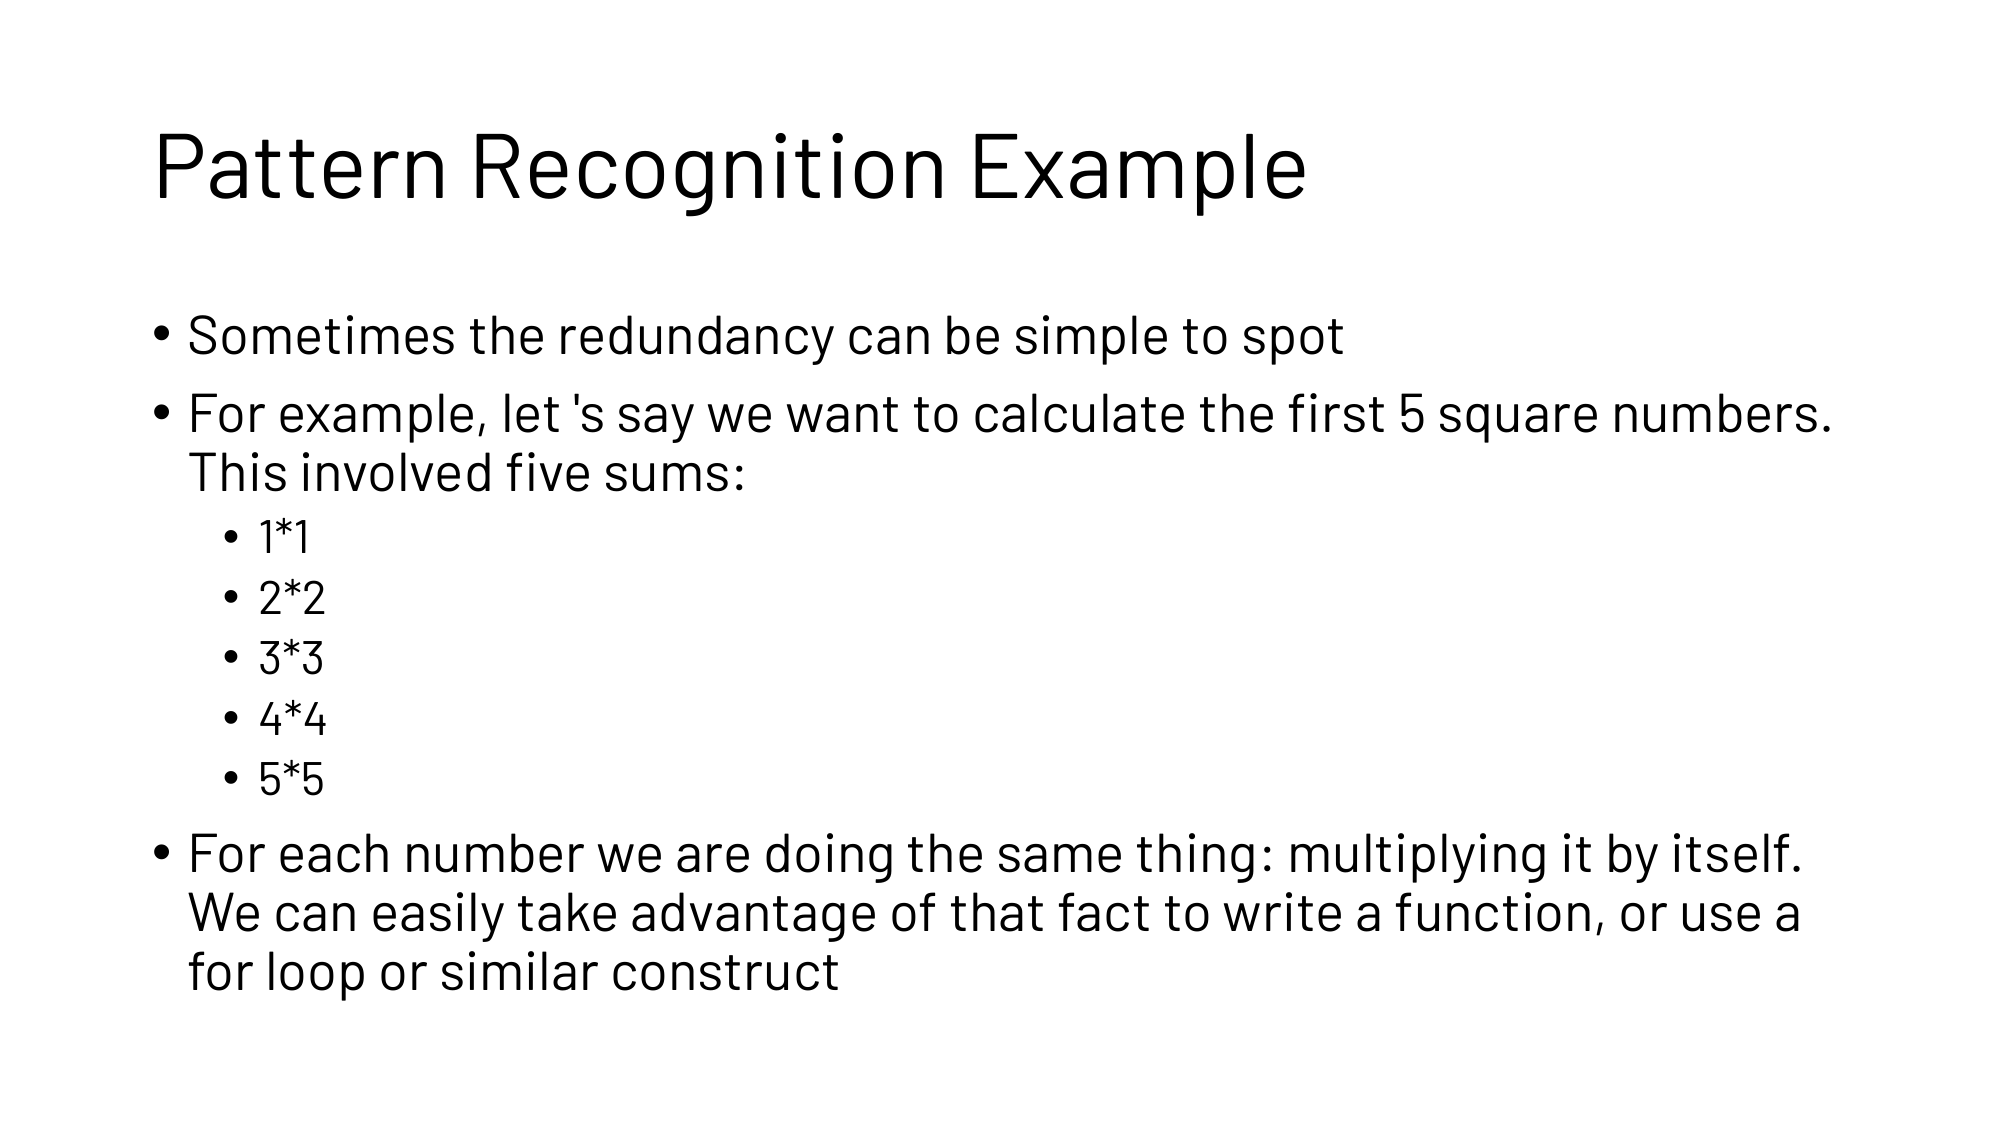

# Pattern Recognition Example
Sometimes the redundancy can be simple to spot
For example, let 's say we want to calculate the first 5 square numbers. This involved five sums:
1*1
2*2
3*3
4*4
5*5
For each number we are doing the same thing: multiplying it by itself. We can easily take advantage of that fact to write a function, or use a for loop or similar construct